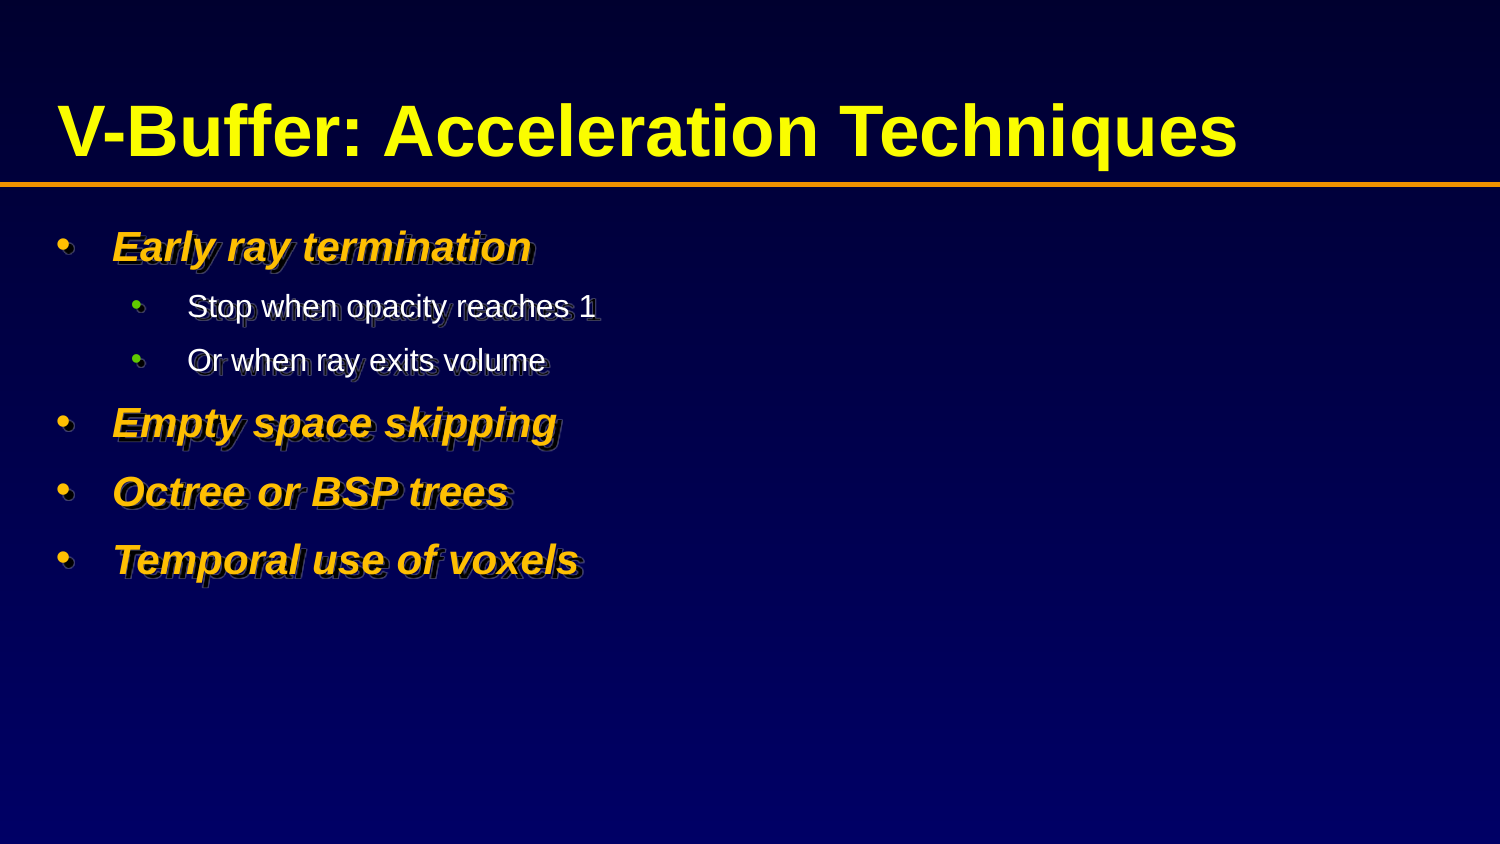

# V-Buffer: Acceleration Techniques
Early ray termination
Stop when opacity reaches 1
Or when ray exits volume
Empty space skipping
Octree or BSP trees
Temporal use of voxels